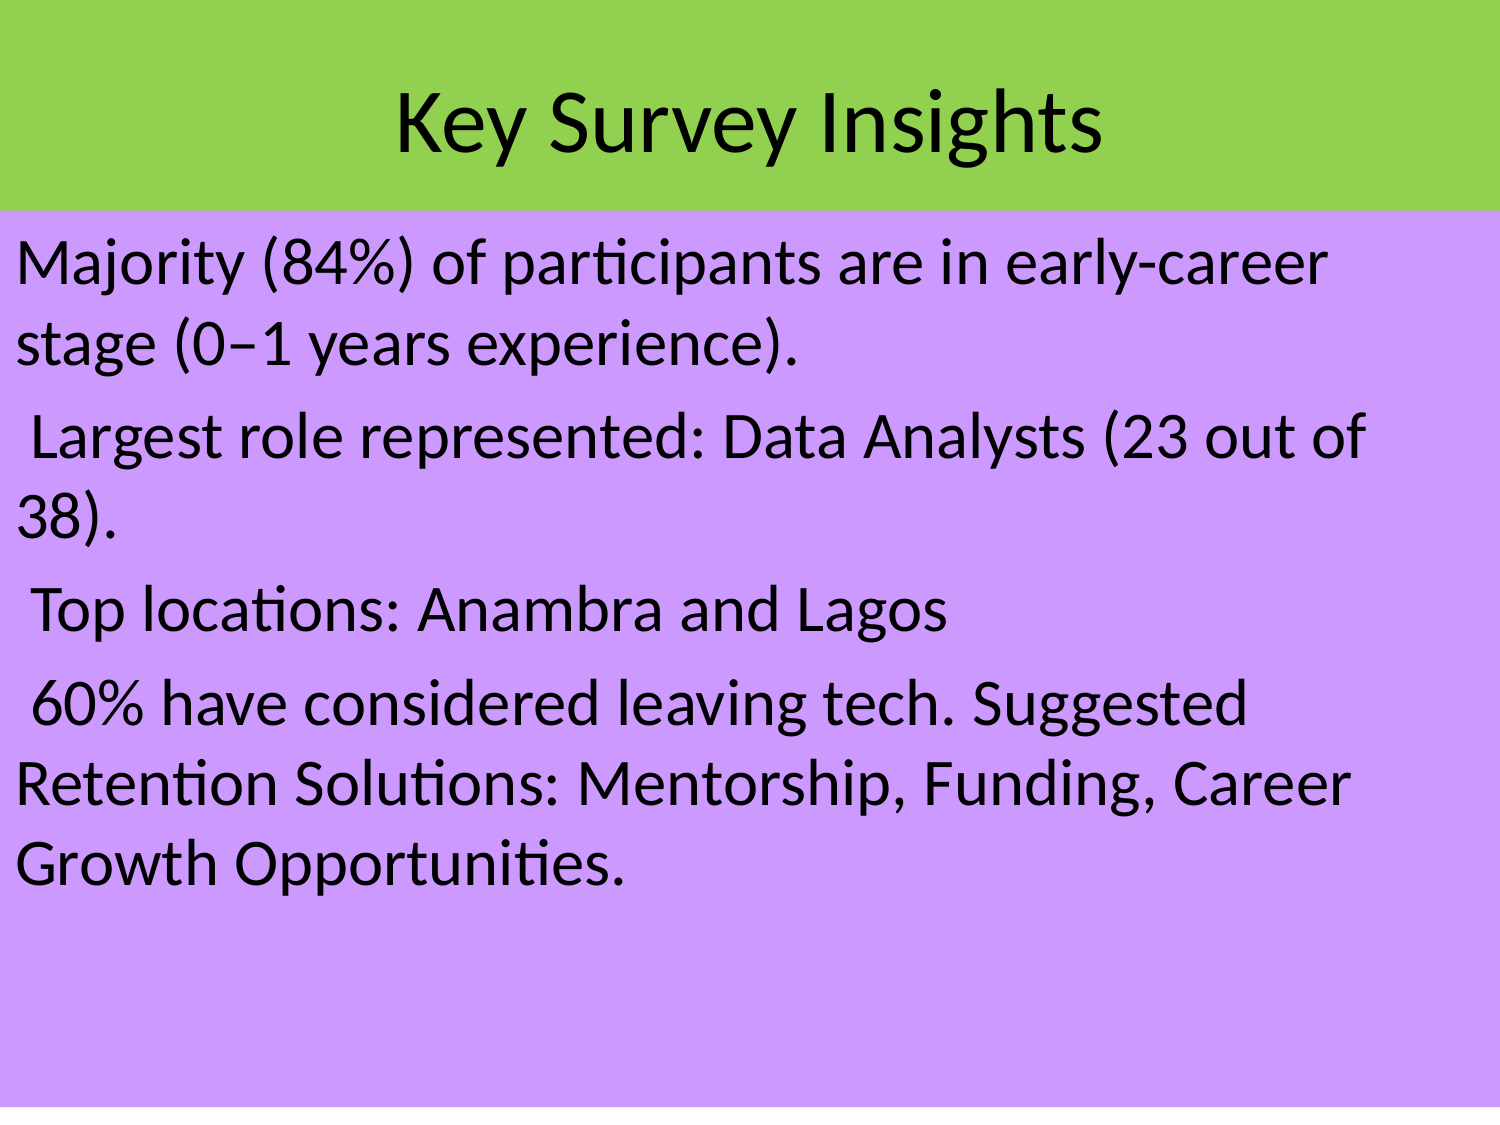

# Key Survey Insights
Majority (84%) of participants are in early-career stage (0–1 years experience).
 Largest role represented: Data Analysts (23 out of 38).
 Top locations: Anambra and Lagos
 60% have considered leaving tech. Suggested Retention Solutions: Mentorship, Funding, Career Growth Opportunities.